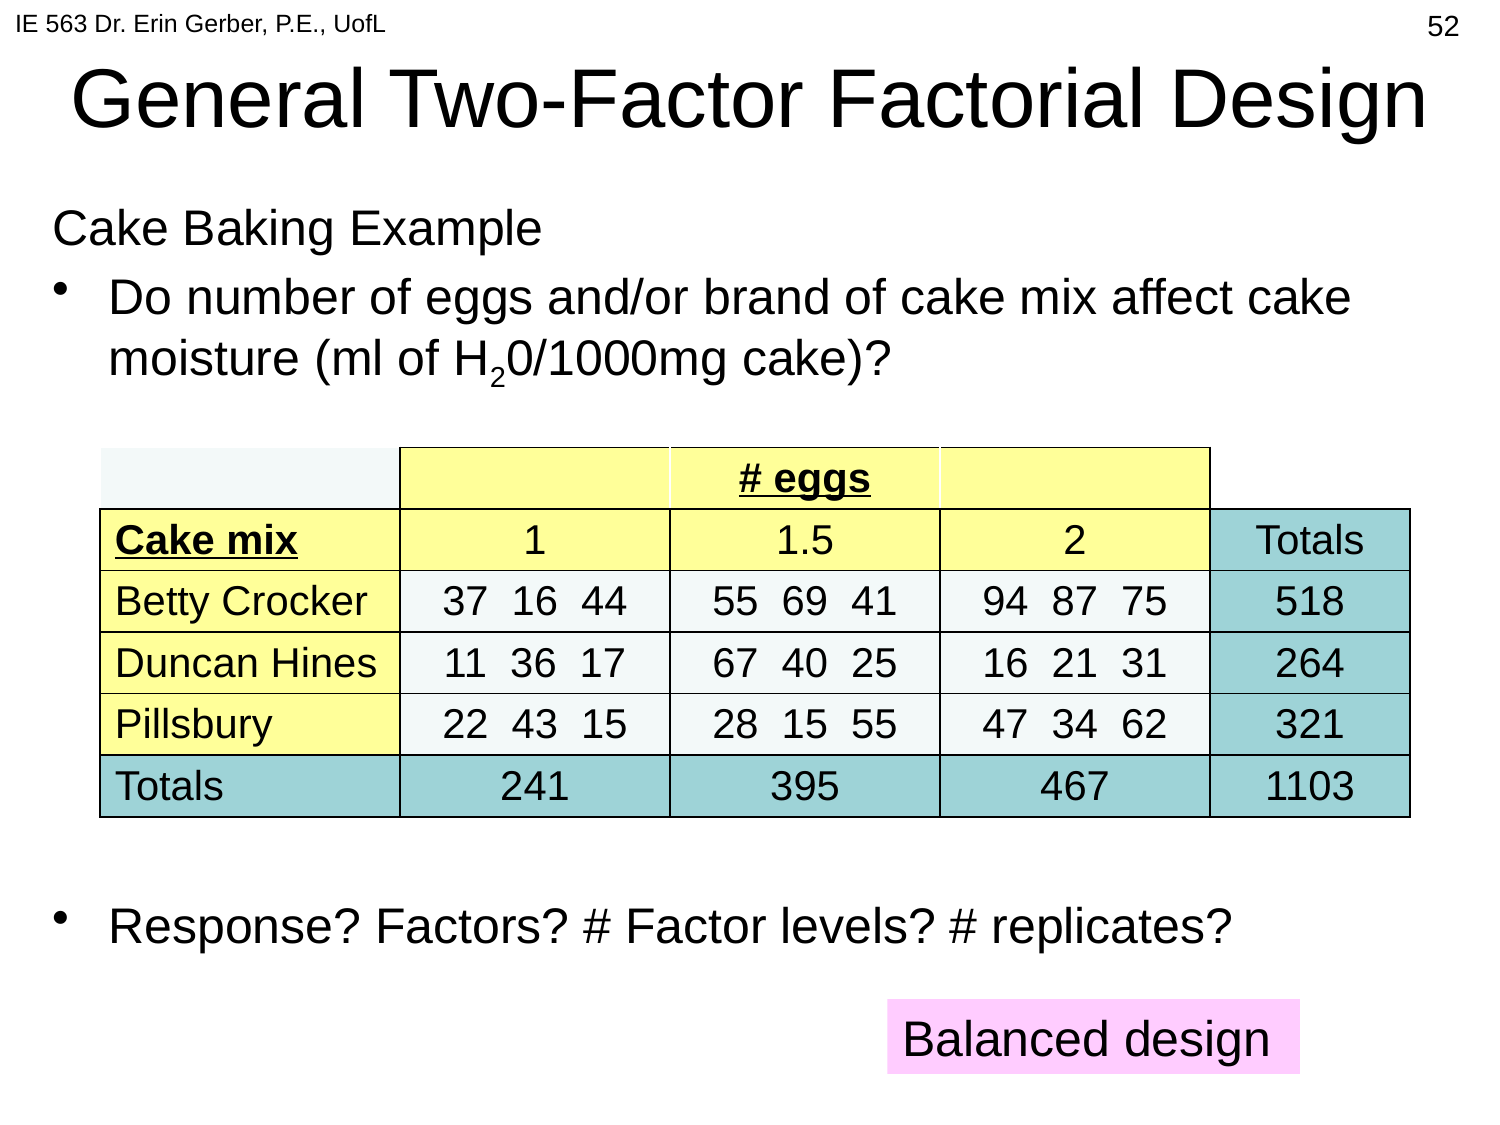

IE 563 Dr. Erin Gerber, P.E., UofL
# General Two-Factor Factorial Design
52
Cake Baking Example
Do number of eggs and/or brand of cake mix affect cake moisture (ml of H20/1000mg cake)?

Response? Factors? # Factor levels? # replicates?
|  |  | # eggs |  |  |
| --- | --- | --- | --- | --- |
| Cake mix | 1 | 1.5 | 2 | Totals |
| Betty Crocker | 37 16 44 | 55 69 41 | 94 87 75 | 518 |
| Duncan Hines | 11 36 17 | 67 40 25 | 16 21 31 | 264 |
| Pillsbury | 22 43 15 | 28 15 55 | 47 34 62 | 321 |
| Totals | 241 | 395 | 467 | 1103 |
Balanced design